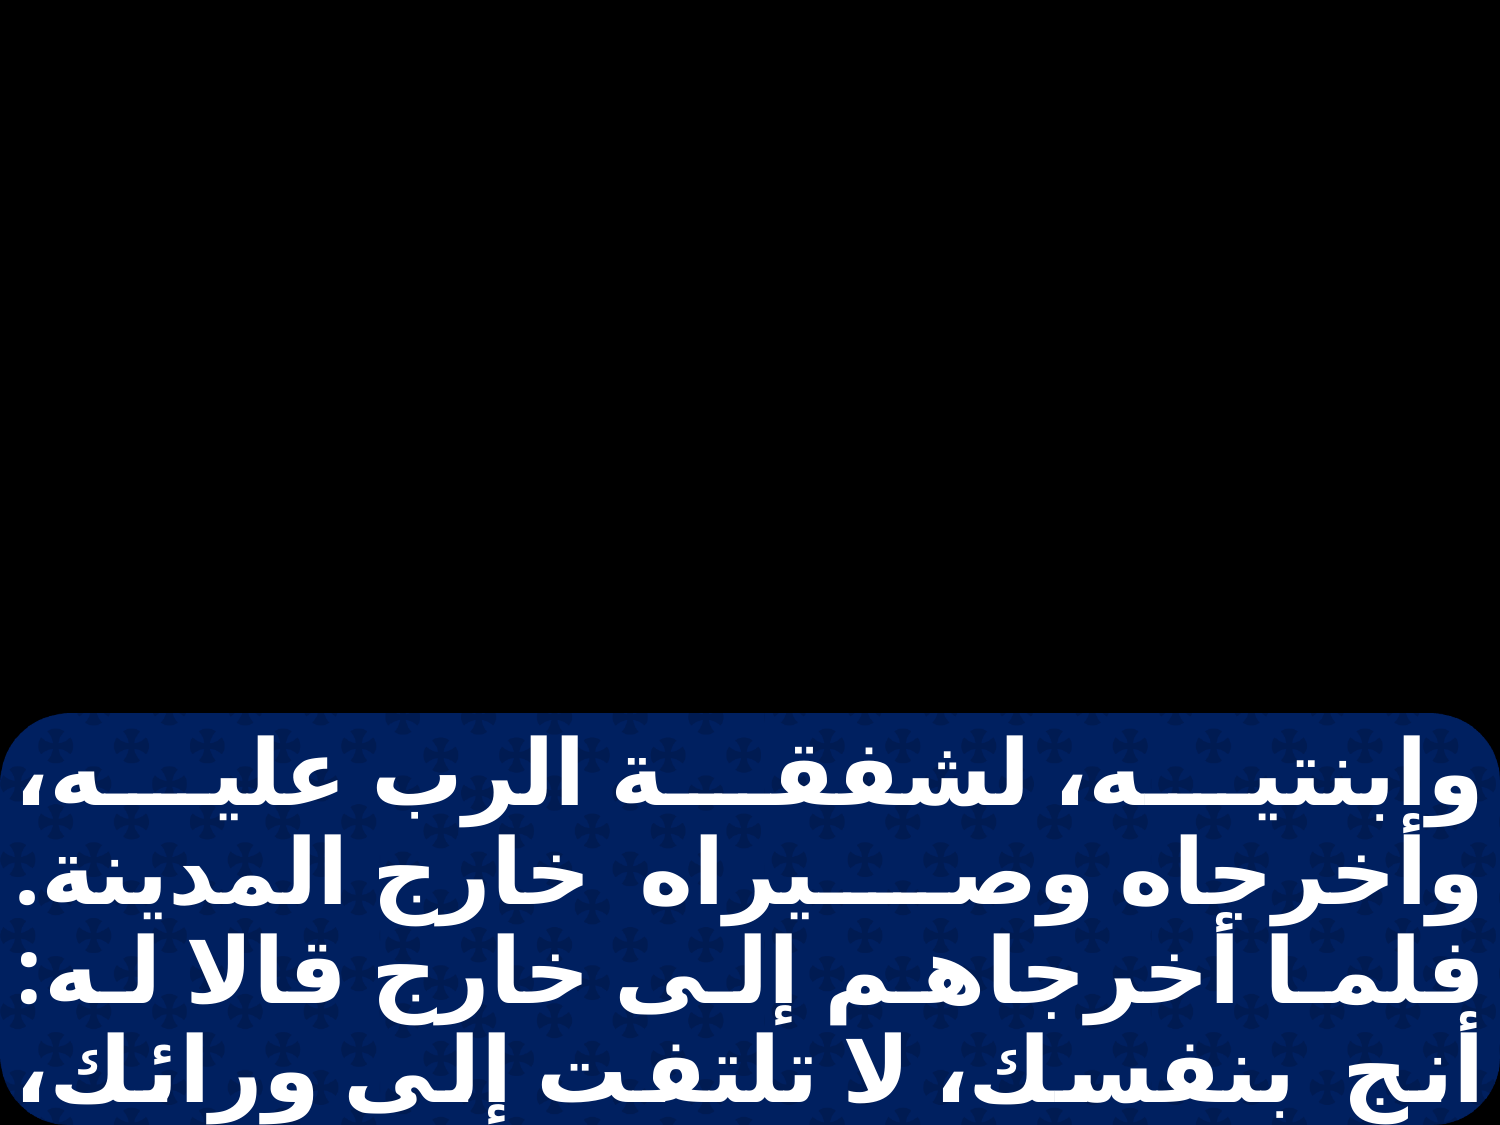

وابنتيه، لشفقة الرب عليه، وأخرجاه وصيراه  خارج المدينة. فلما أخرجاهم إلى خارج قالا له: أنج  بنفسك، لا تلتفت إلى ورائك، ولا تقف في البقعة  كلها، واهرب إلى الجبل لئلا تهلك. فقال لهما لوط: